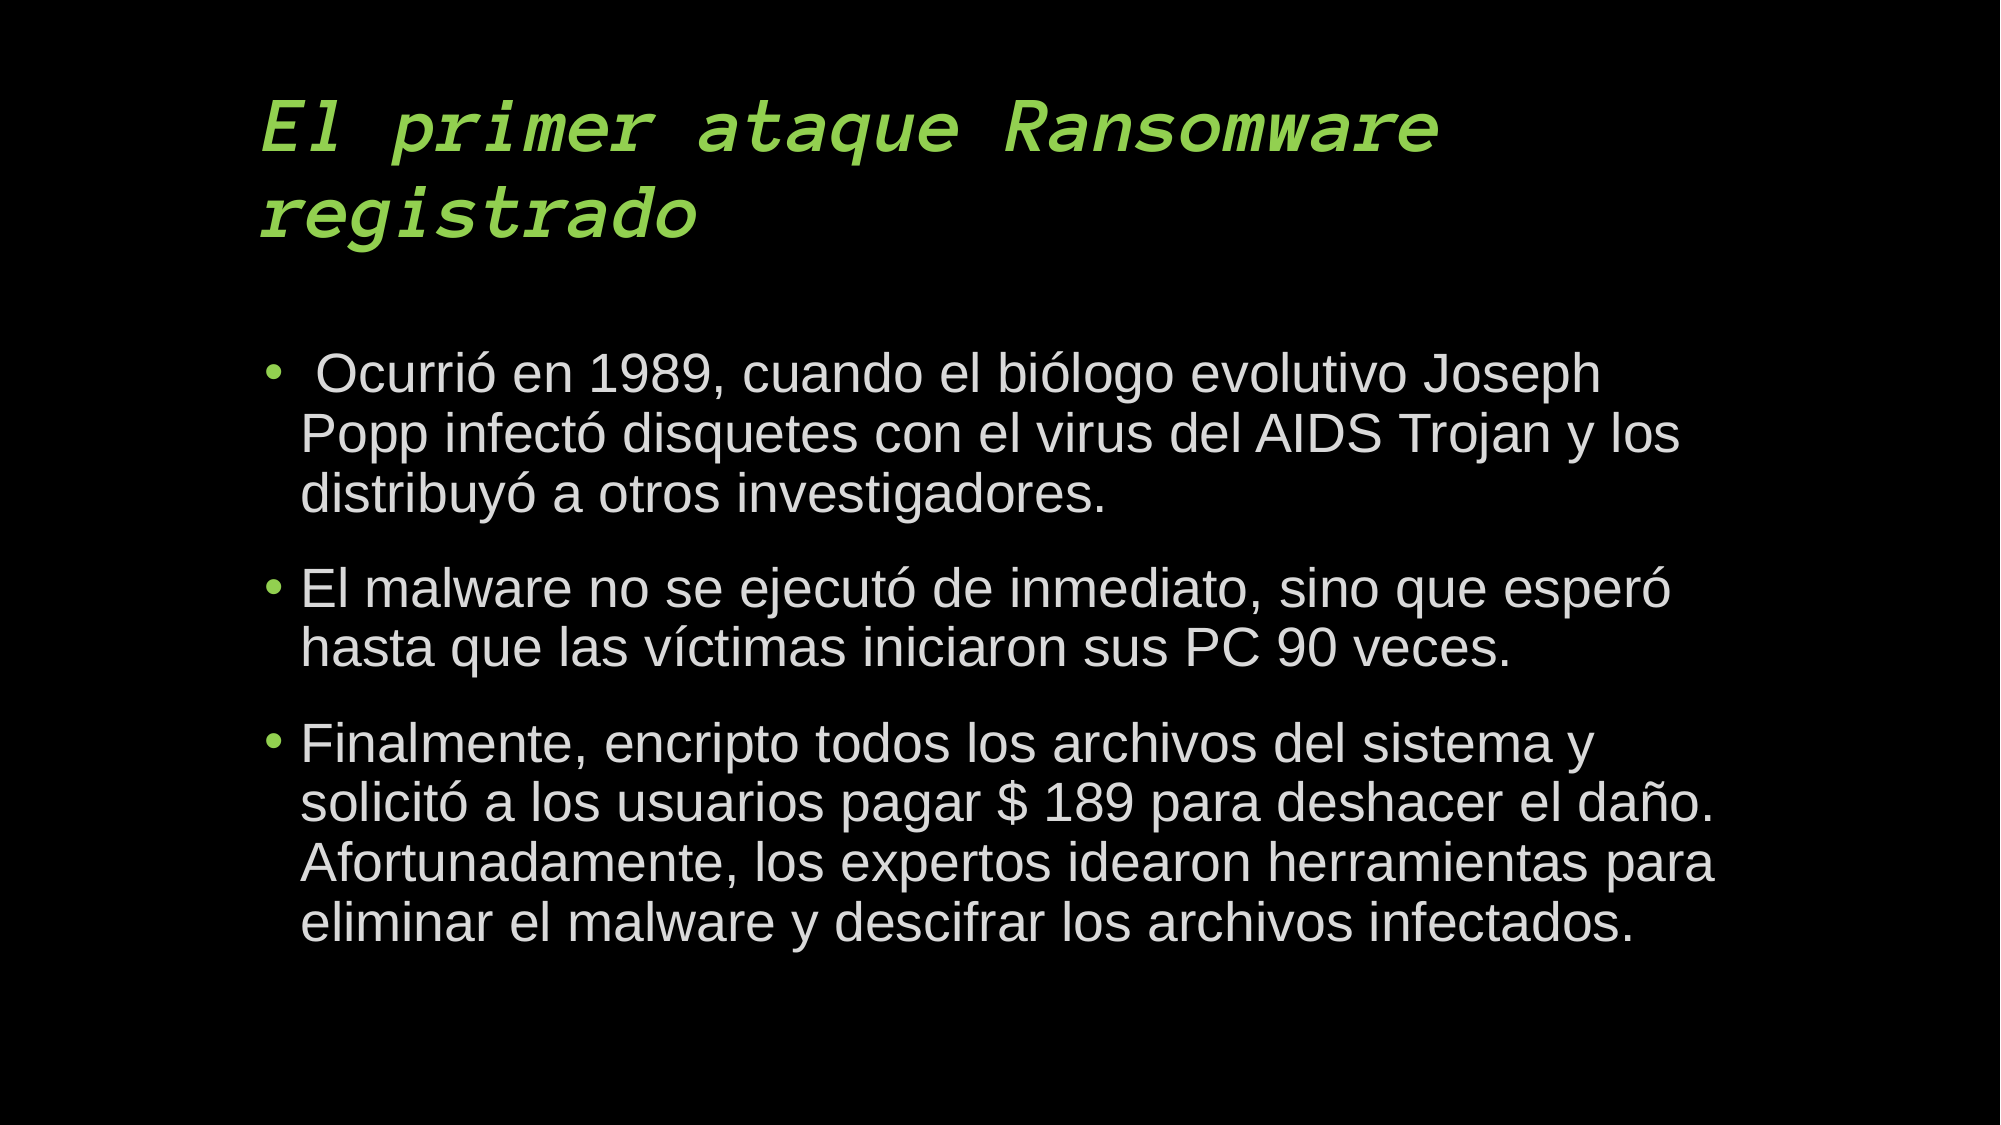

# El primer ataque Ransomware registrado
 Ocurrió en 1989, cuando el biólogo evolutivo Joseph Popp infectó disquetes con el virus del AIDS Trojan y los distribuyó a otros investigadores.
El malware no se ejecutó de inmediato, sino que esperó hasta que las víctimas iniciaron sus PC 90 veces.
Finalmente, encripto todos los archivos del sistema y solicitó a los usuarios pagar $ 189 para deshacer el daño. Afortunadamente, los expertos idearon herramientas para eliminar el malware y descifrar los archivos infectados.